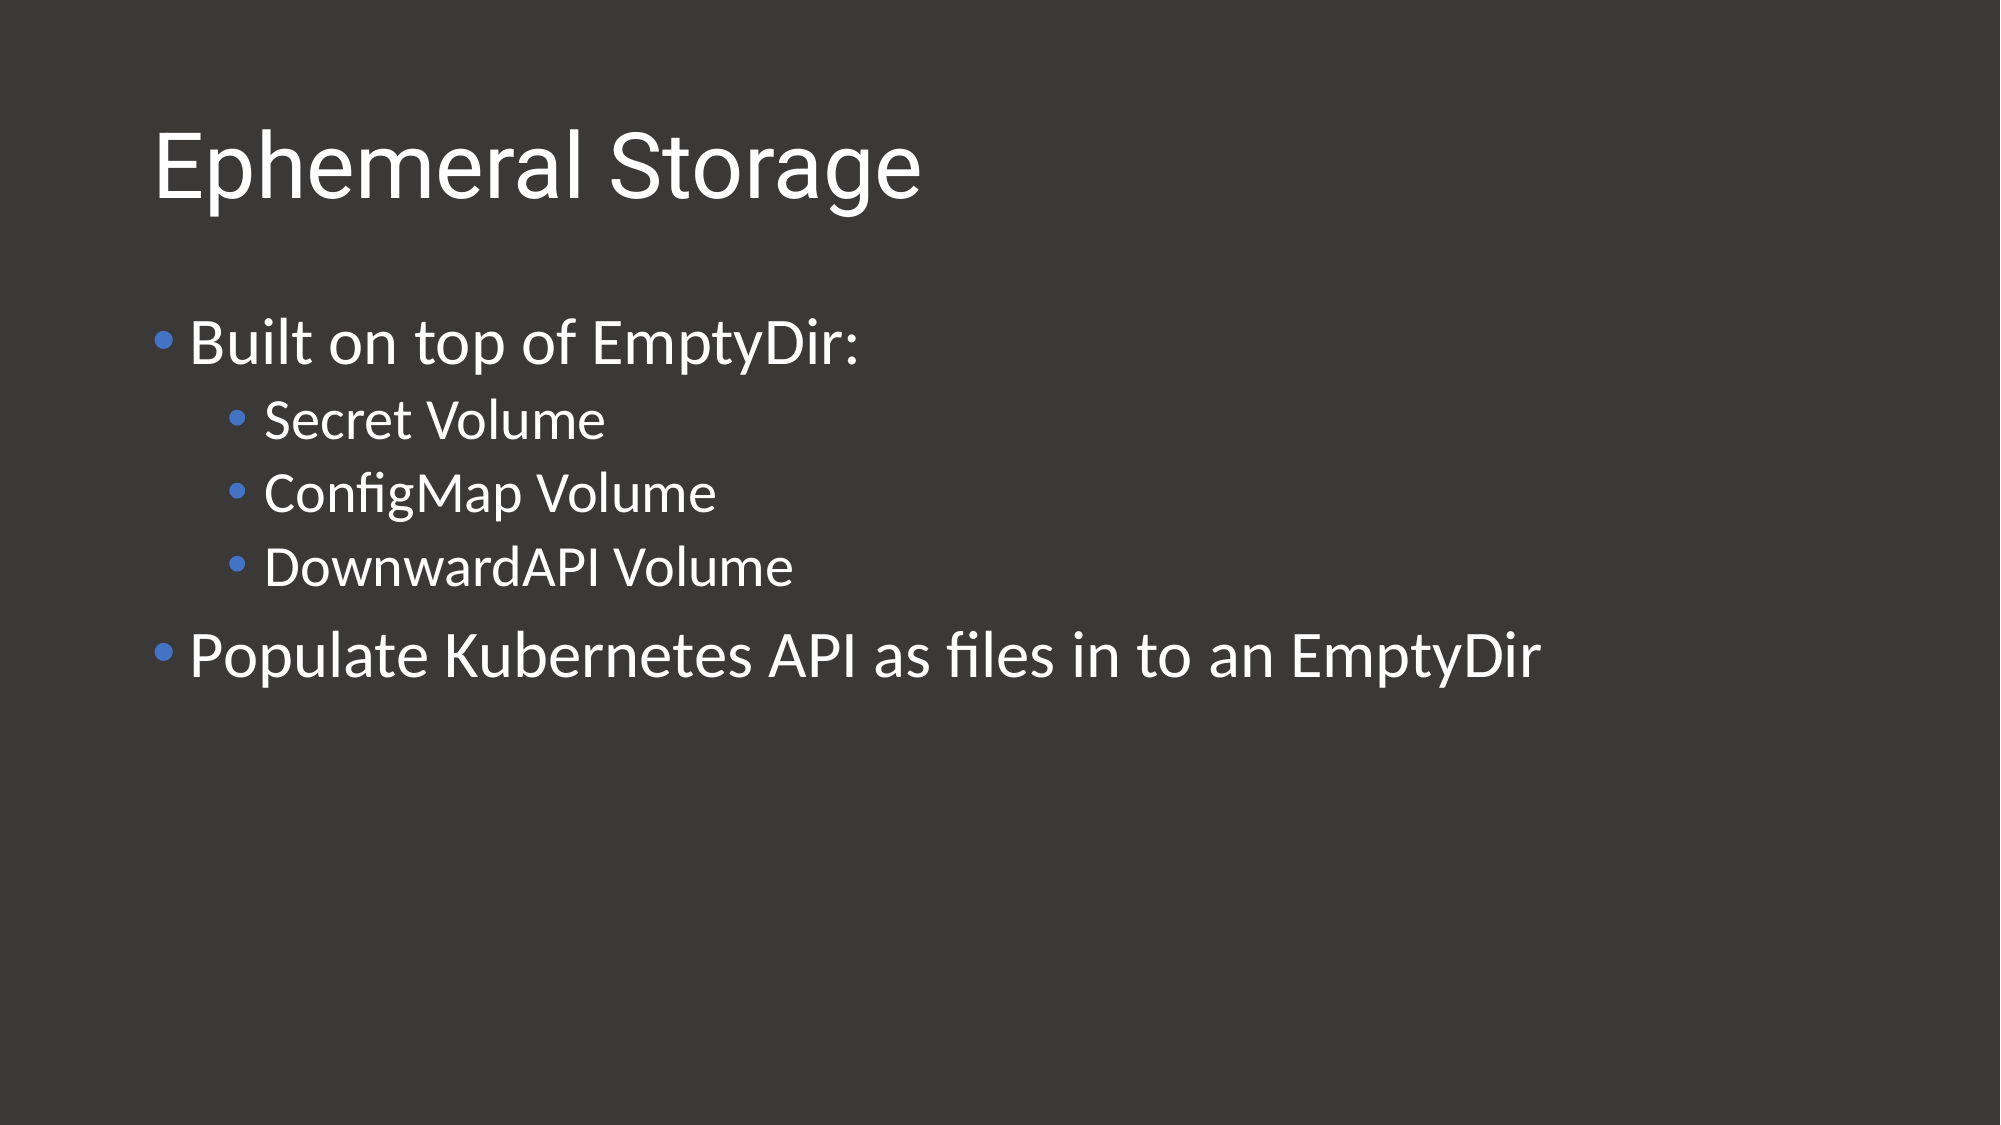

# Ephemeral Storage
Built on top of EmptyDir:
Secret Volume
ConfigMap Volume
DownwardAPI Volume
Populate Kubernetes API as files in to an EmptyDir